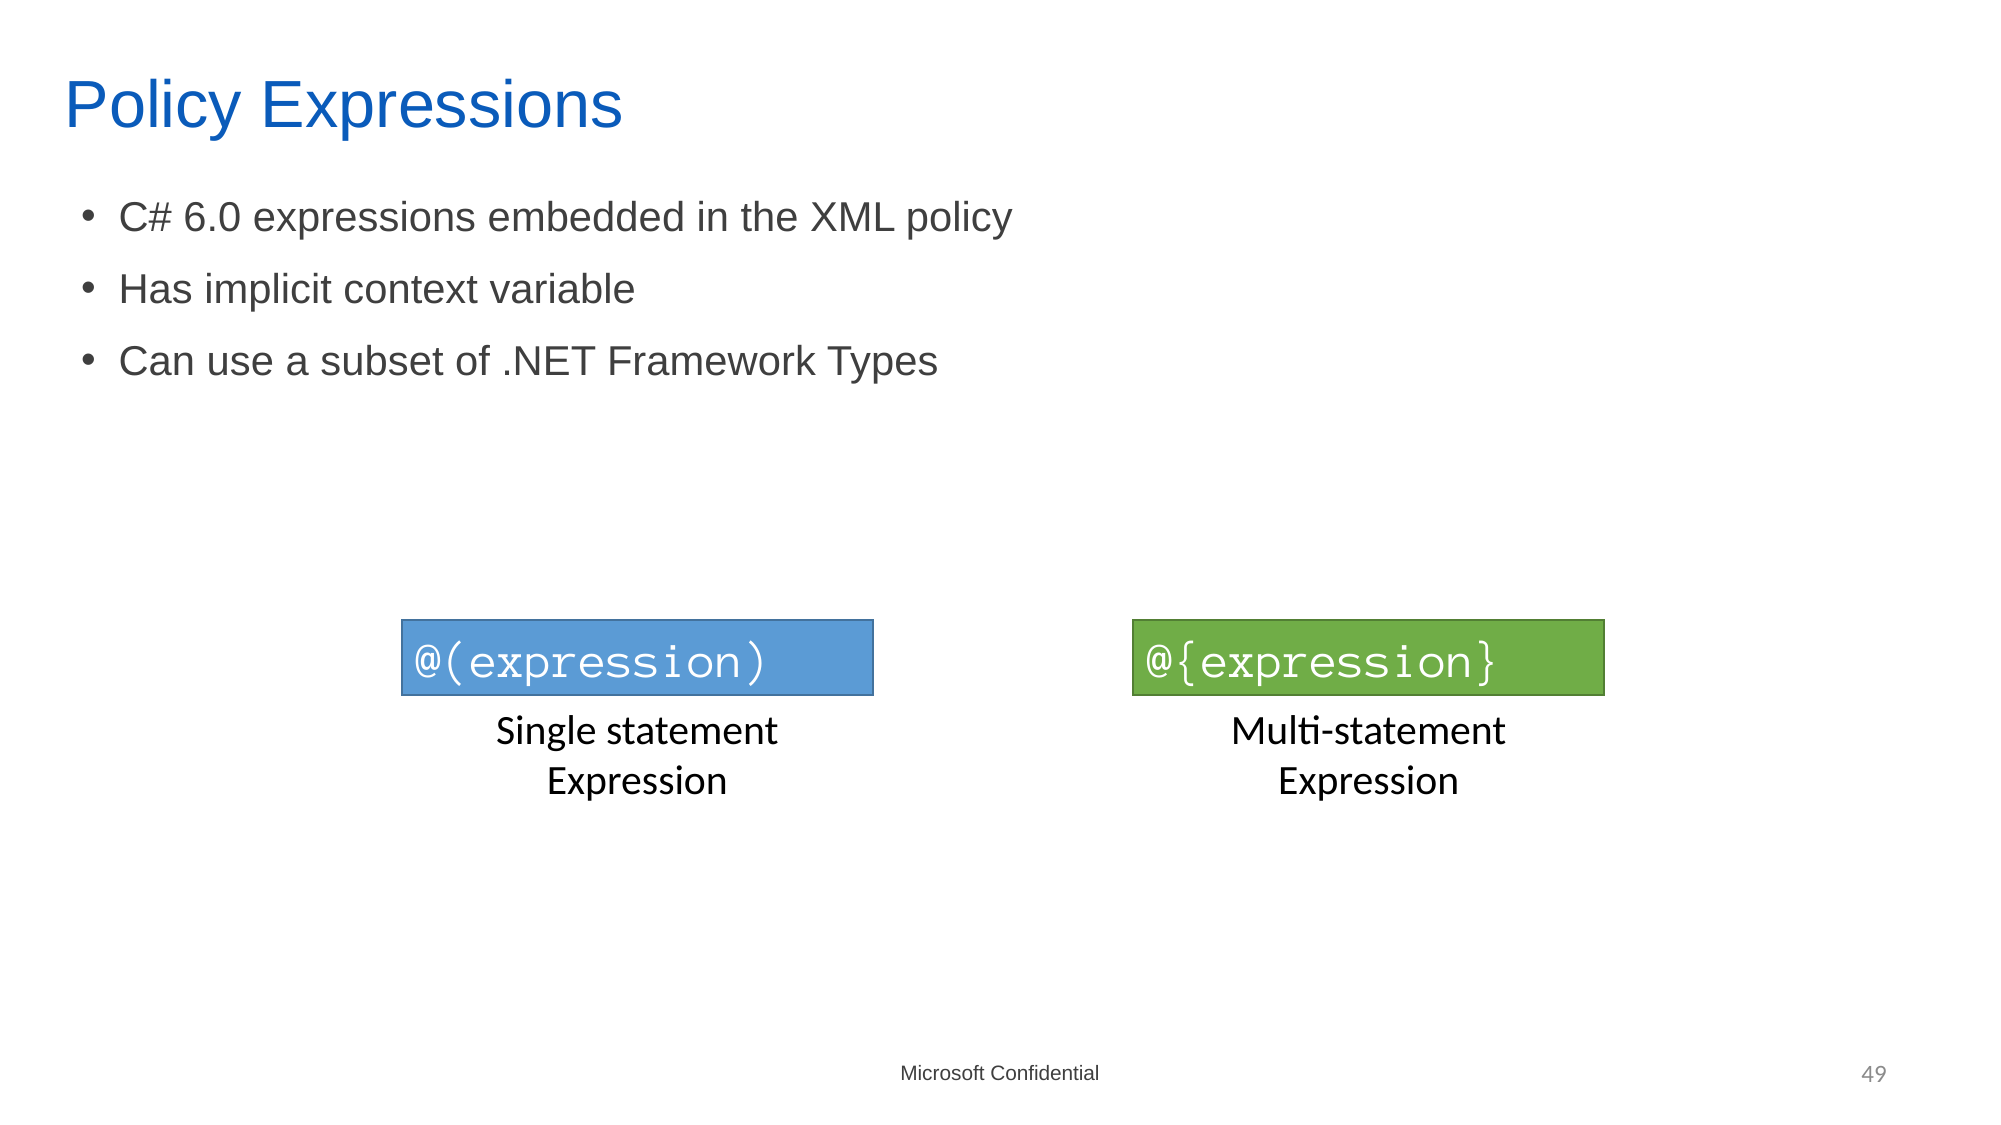

# Policy Expressions
C# 6.0 expressions embedded in the XML policy
Has implicit context variable
Can use a subset of .NET Framework Types
@(expression)
@{expression}
Single statement
Expression
Multi-statement
Expression
49